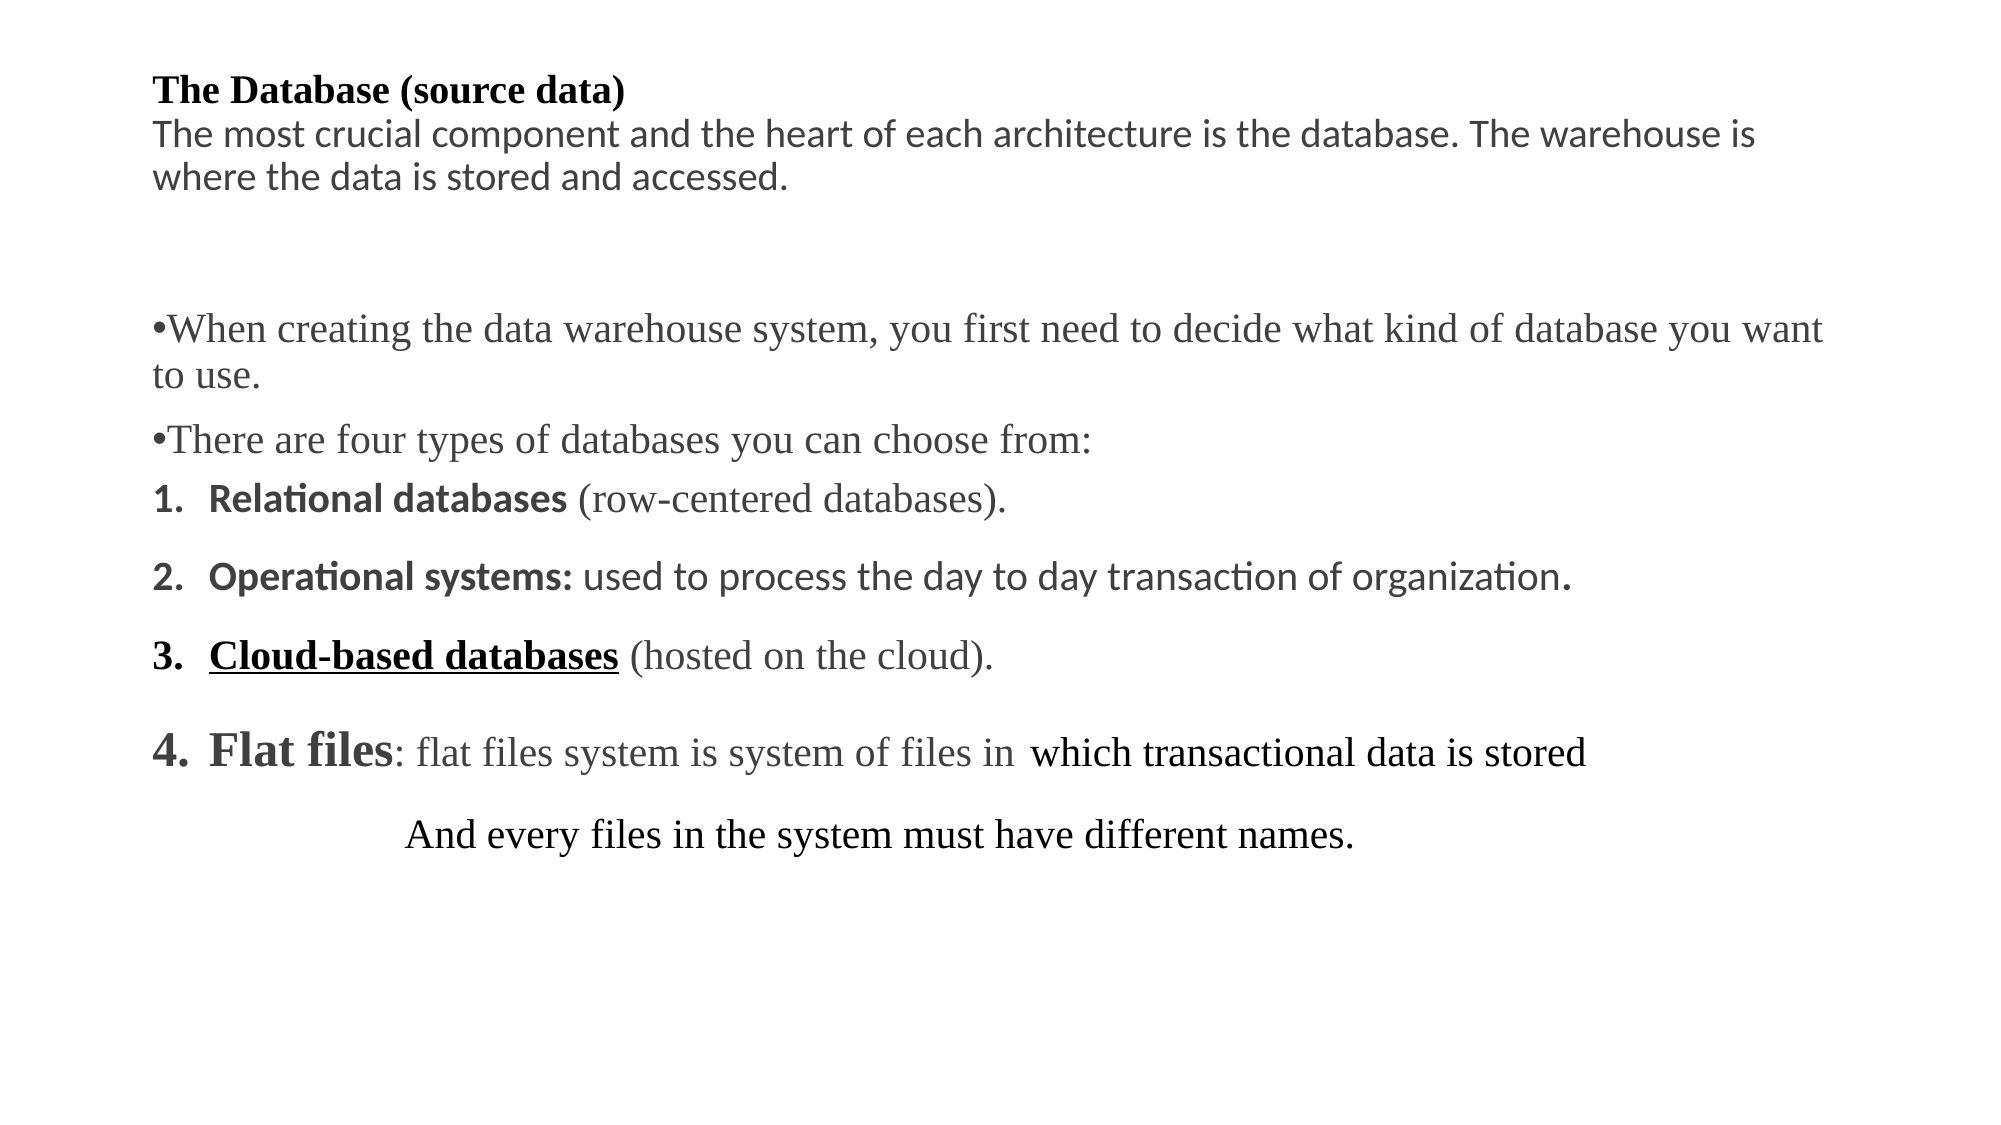

# The Database (source data) The most crucial component and the heart of each architecture is the database. The warehouse is where the data is stored and accessed.
When creating the data warehouse system, you first need to decide what kind of database you want to use.
There are four types of databases you can choose from:
Relational databases (row-centered databases).
Operational systems: used to process the day to day transaction of organization.
Cloud-based databases (hosted on the cloud).
Flat files: flat files system is system of files in which transactional data is stored
                        And every files in the system must have different names.